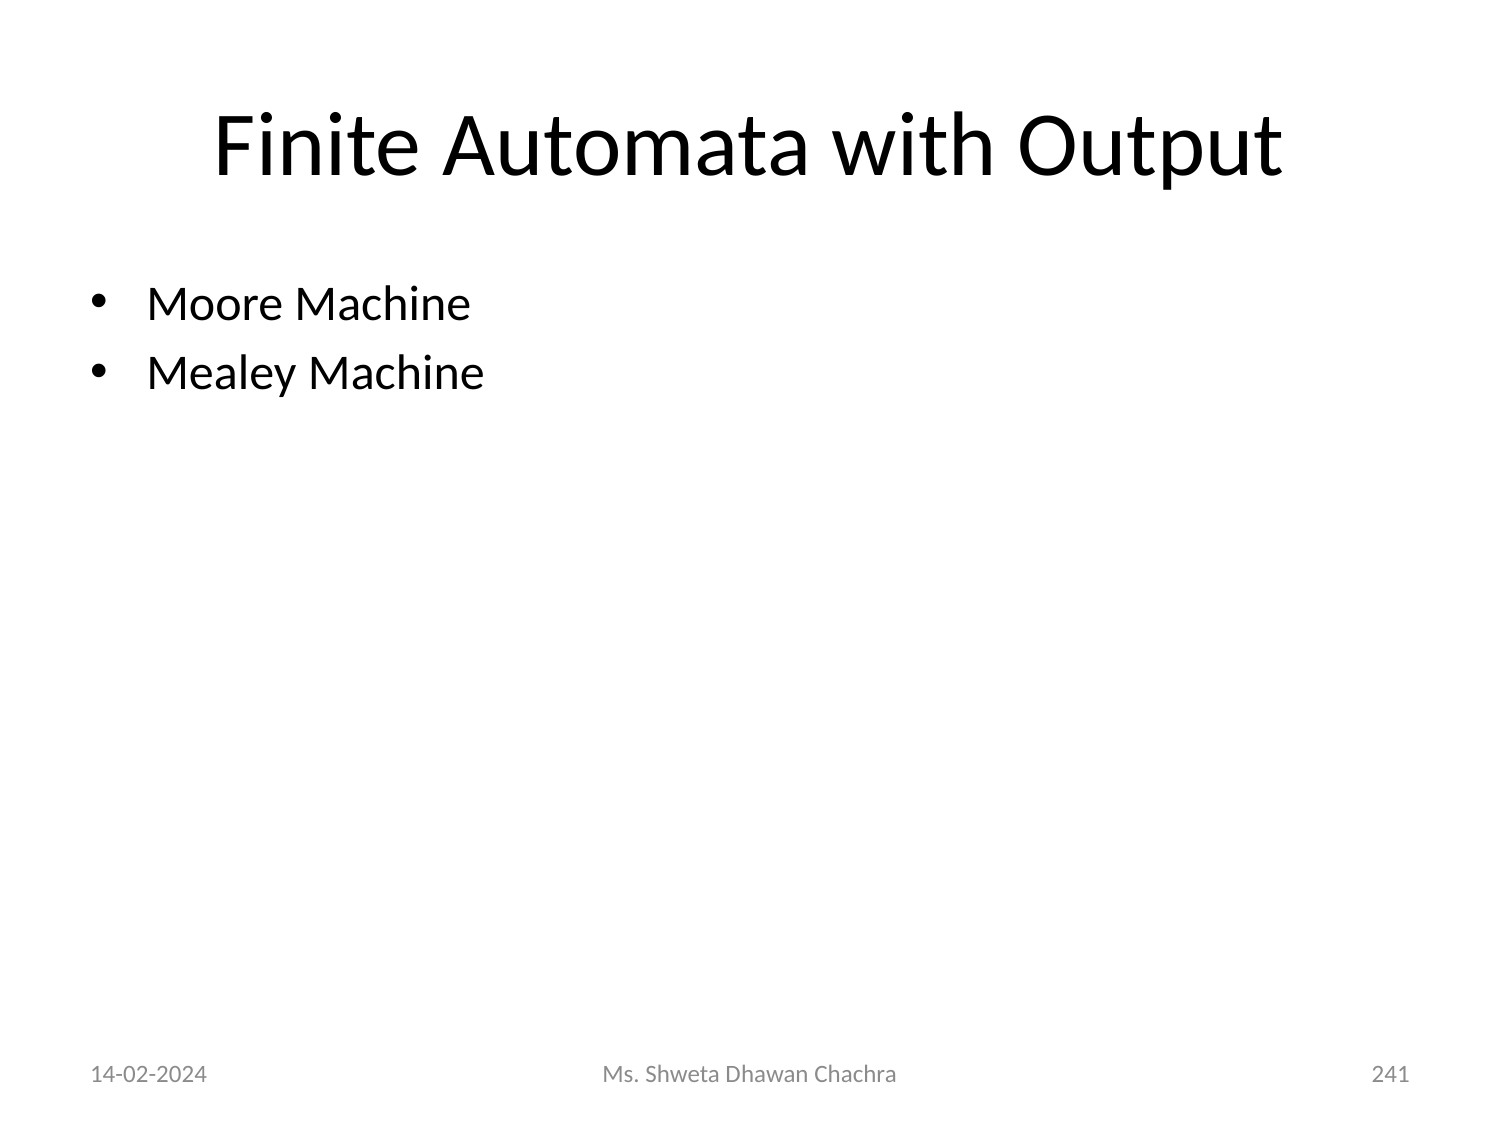

# Finite Automata with Output
Moore Machine
Mealey Machine
14-02-2024
Ms. Shweta Dhawan Chachra
241